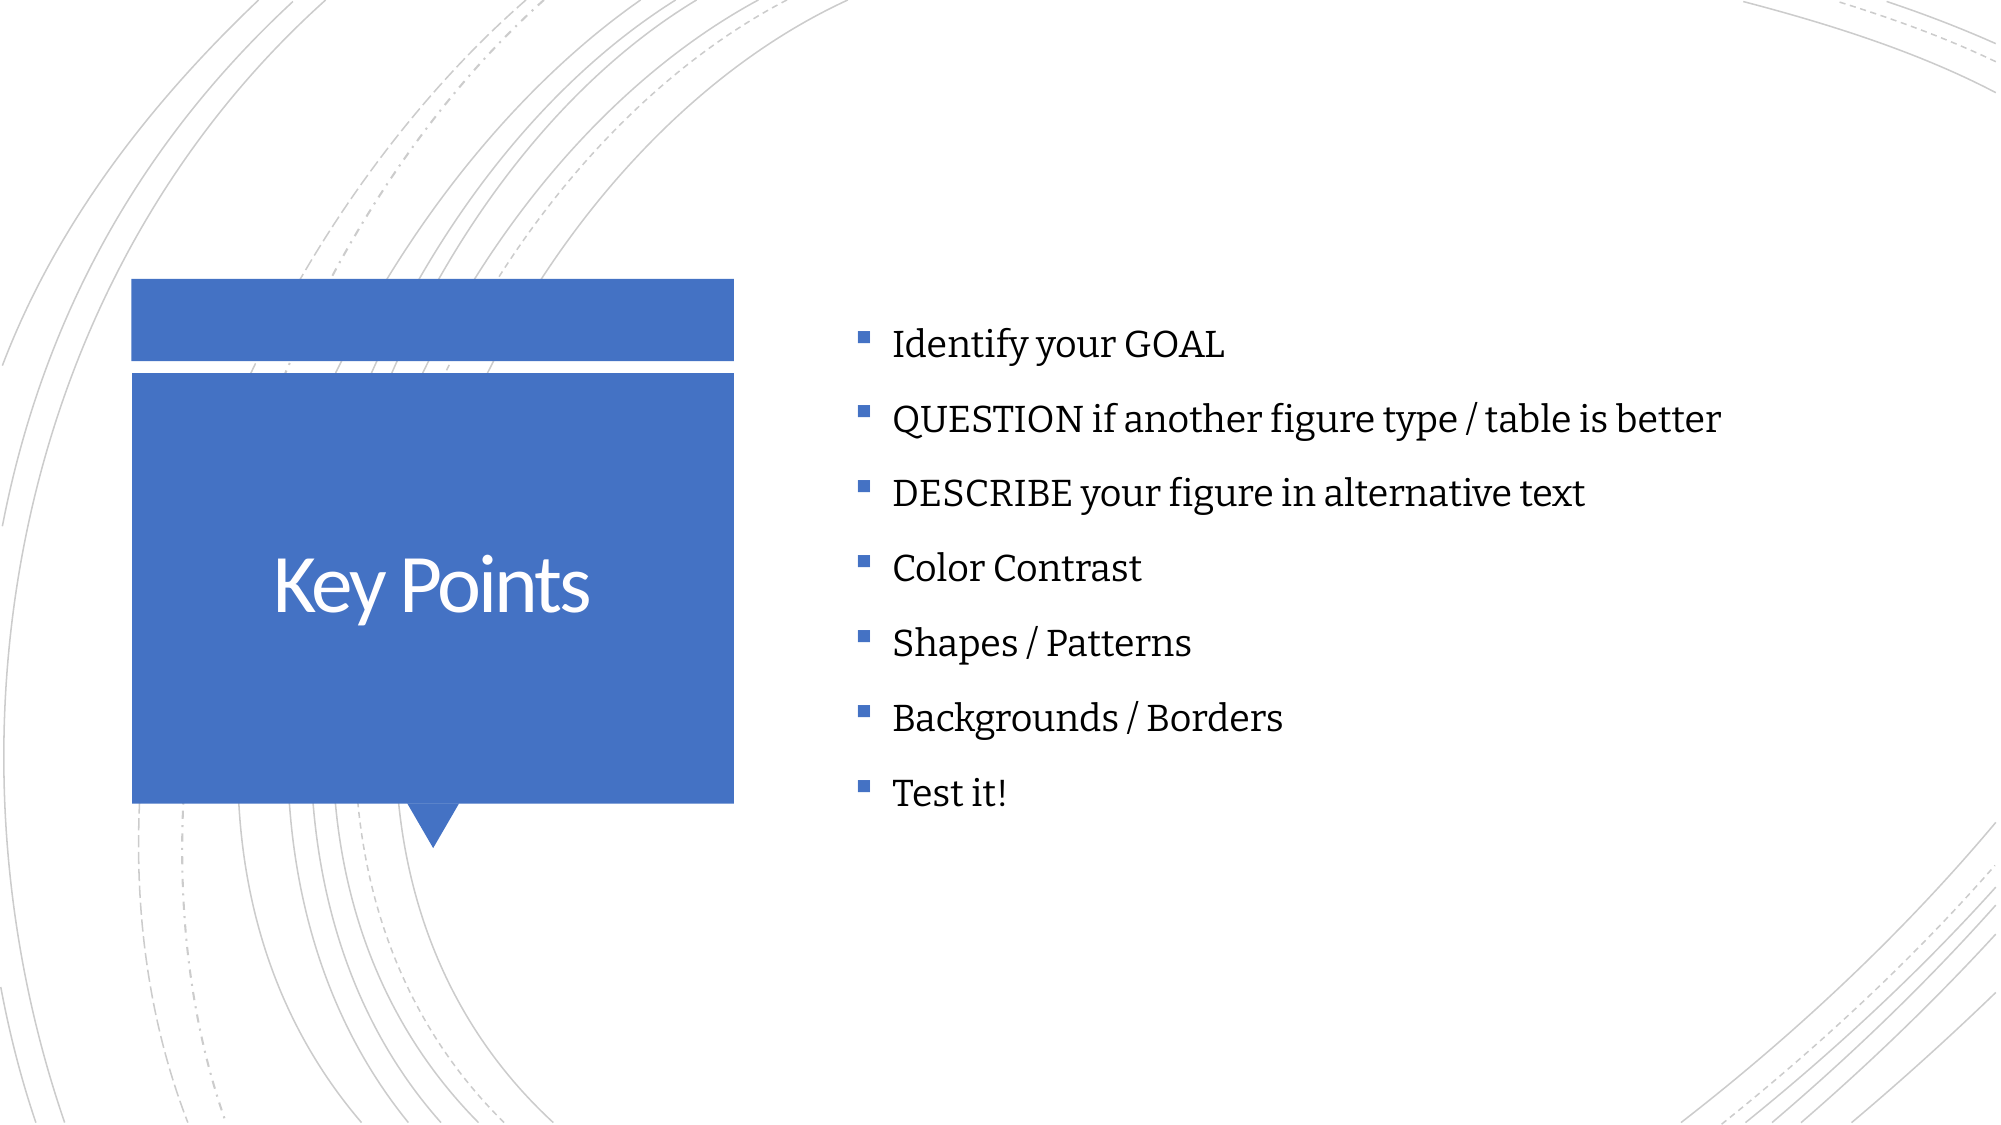

Identify your GOAL
QUESTION if another figure type / table is better
DESCRIBE your figure in alternative text
Color Contrast
Shapes / Patterns
Backgrounds / Borders
Test it!
# Key Points